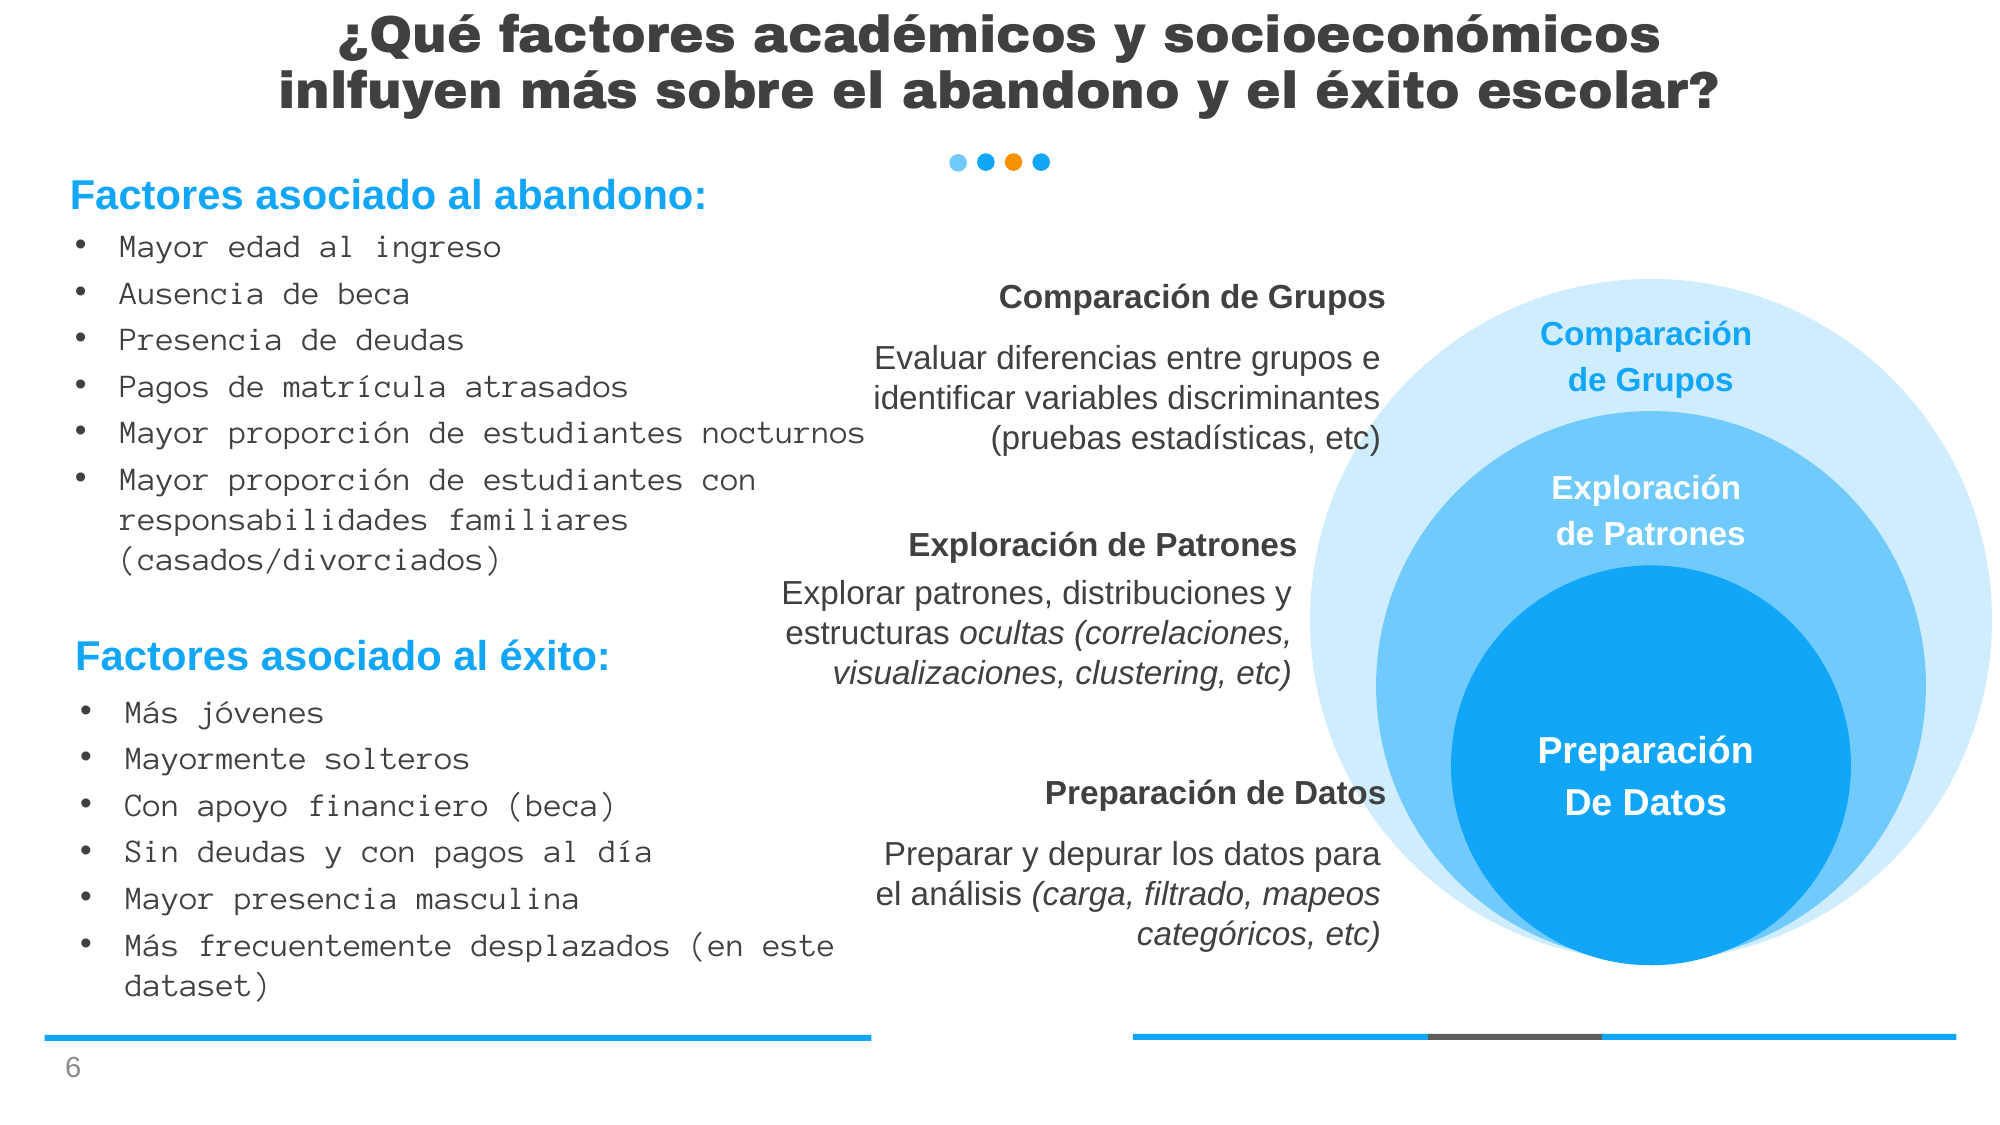

# ¿Qué factores académicos y socioeconómicos inlfuyen más sobre el abandono y el éxito escolar?
Factores asociado al abandono:
Mayor edad al ingreso
Ausencia de beca
Presencia de deudas
Pagos de matrícula atrasados
Mayor proporción de estudiantes nocturnos
Mayor proporción de estudiantes con responsabilidades familiares (casados/divorciados)
Comparación de Grupos

Comparación
de Grupos
Evaluar diferencias entre grupos e identificar variables discriminantes (pruebas estadísticas, etc)

Exploración
de Patrones
Exploración de Patrones
Explorar patrones, distribuciones y estructuras ocultas (correlaciones, visualizaciones, clustering, etc)

Factores asociado al éxito:
Más jóvenes
Mayormente solteros
Con apoyo financiero (beca)
Sin deudas y con pagos al día
Mayor presencia masculina
Más frecuentemente desplazados (en este dataset)
Preparación
De Datos
Preparación de Datos
Preparar y depurar los datos para el análisis (carga, filtrado, mapeos categóricos, etc)
6